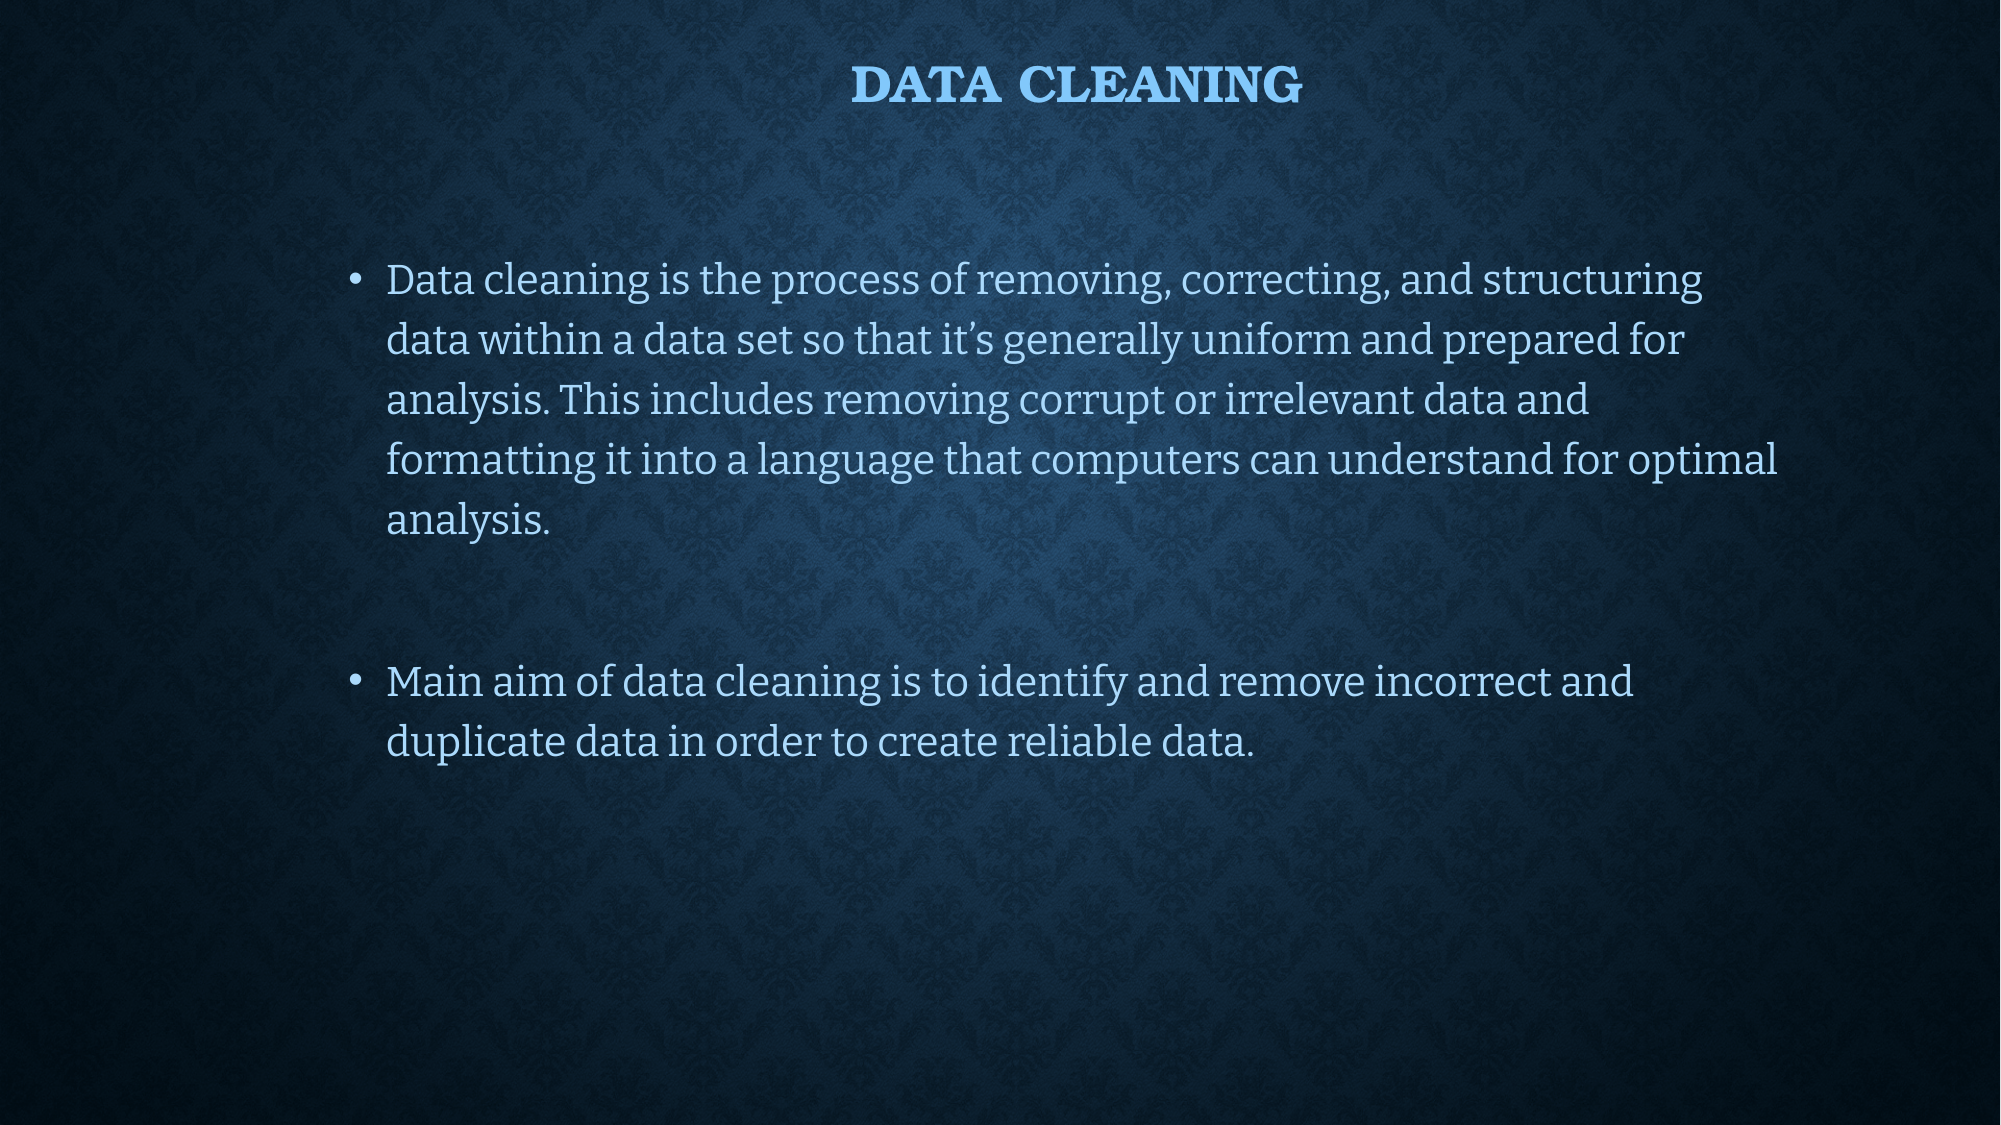

# DATA CLEANING
Data cleaning is the process of removing, correcting, and structuring data within a data set so that it’s generally uniform and prepared for analysis. This includes removing corrupt or irrelevant data and formatting it into a language that computers can understand for optimal analysis.

Main aim of data cleaning is to identify and remove incorrect and duplicate data in order to create reliable data.